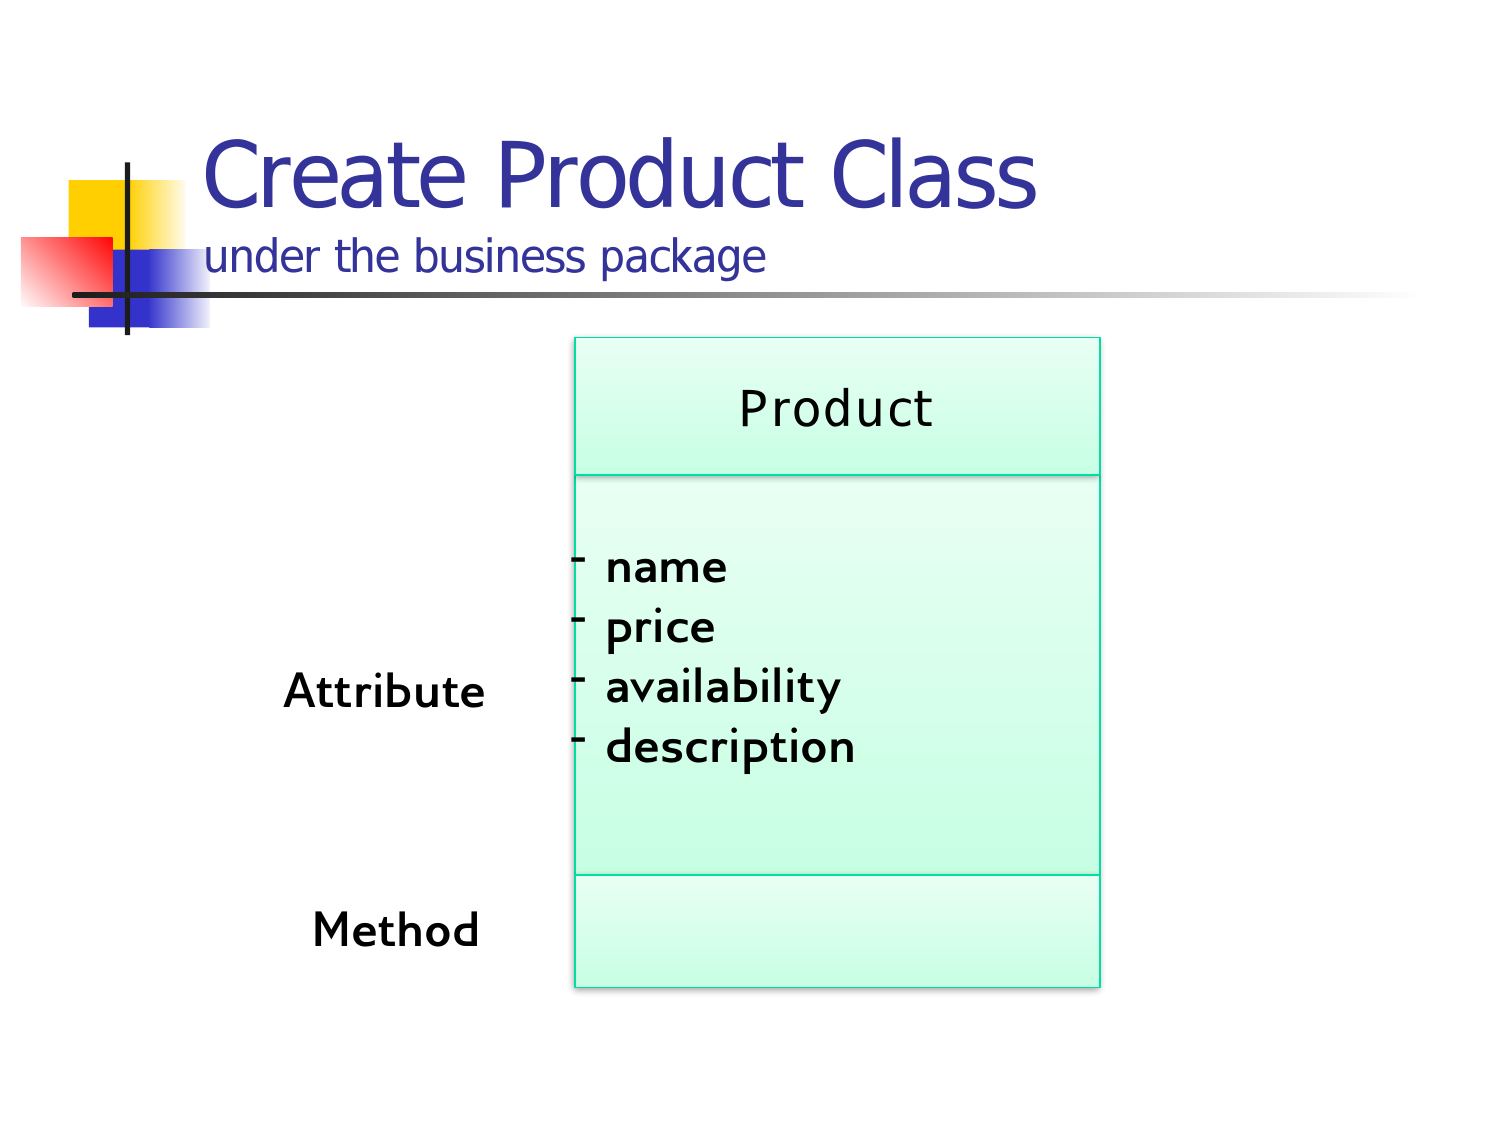

# Create Product Class under the business package
Product

name
price
availability
description
Attribute

Method